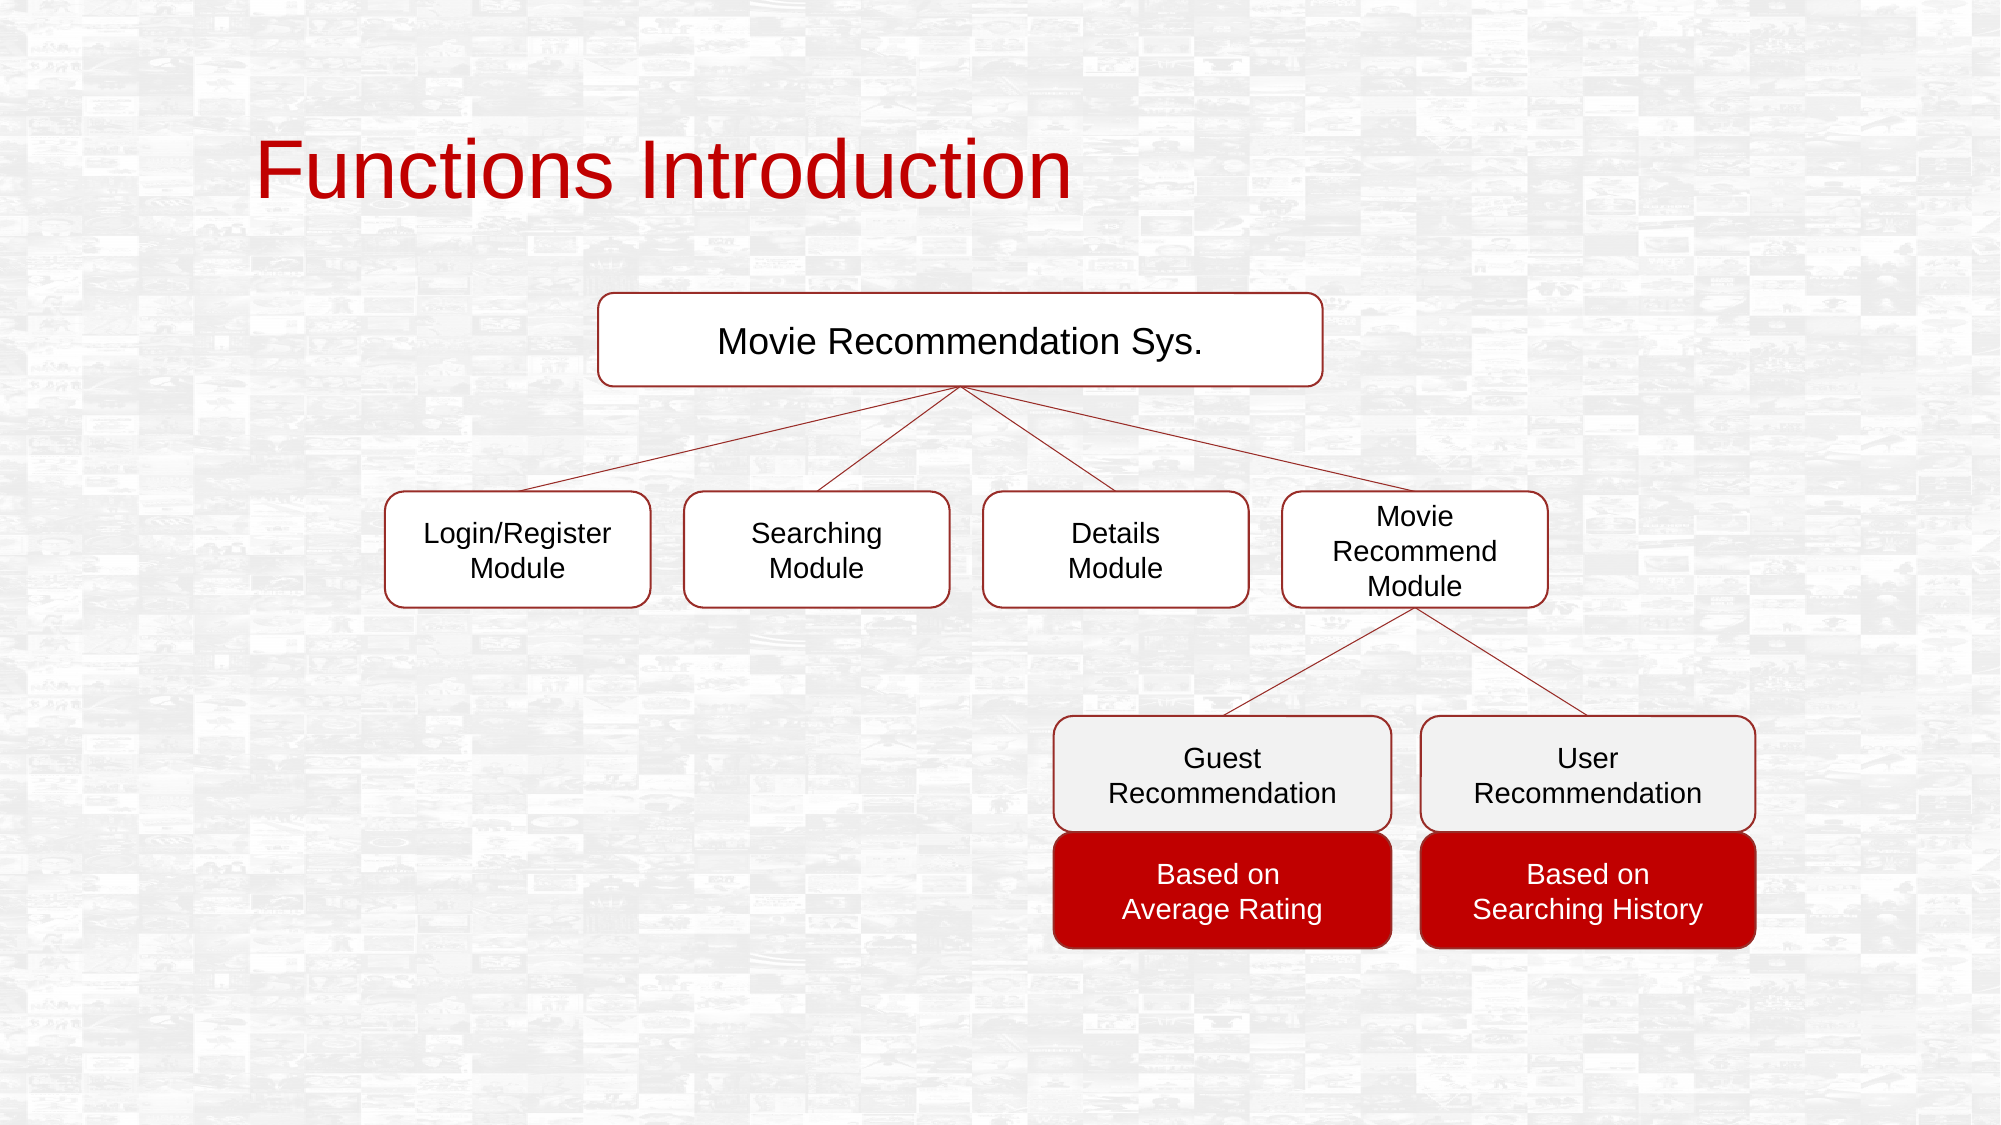

Functions Introduction
Movie Recommendation Sys.
Details
Module
Login/Register Module
Searching Module
Movie Recommend
Module
User
Recommendation
Based on
Searching History
Guest
Recommendation
Based on
Average Rating